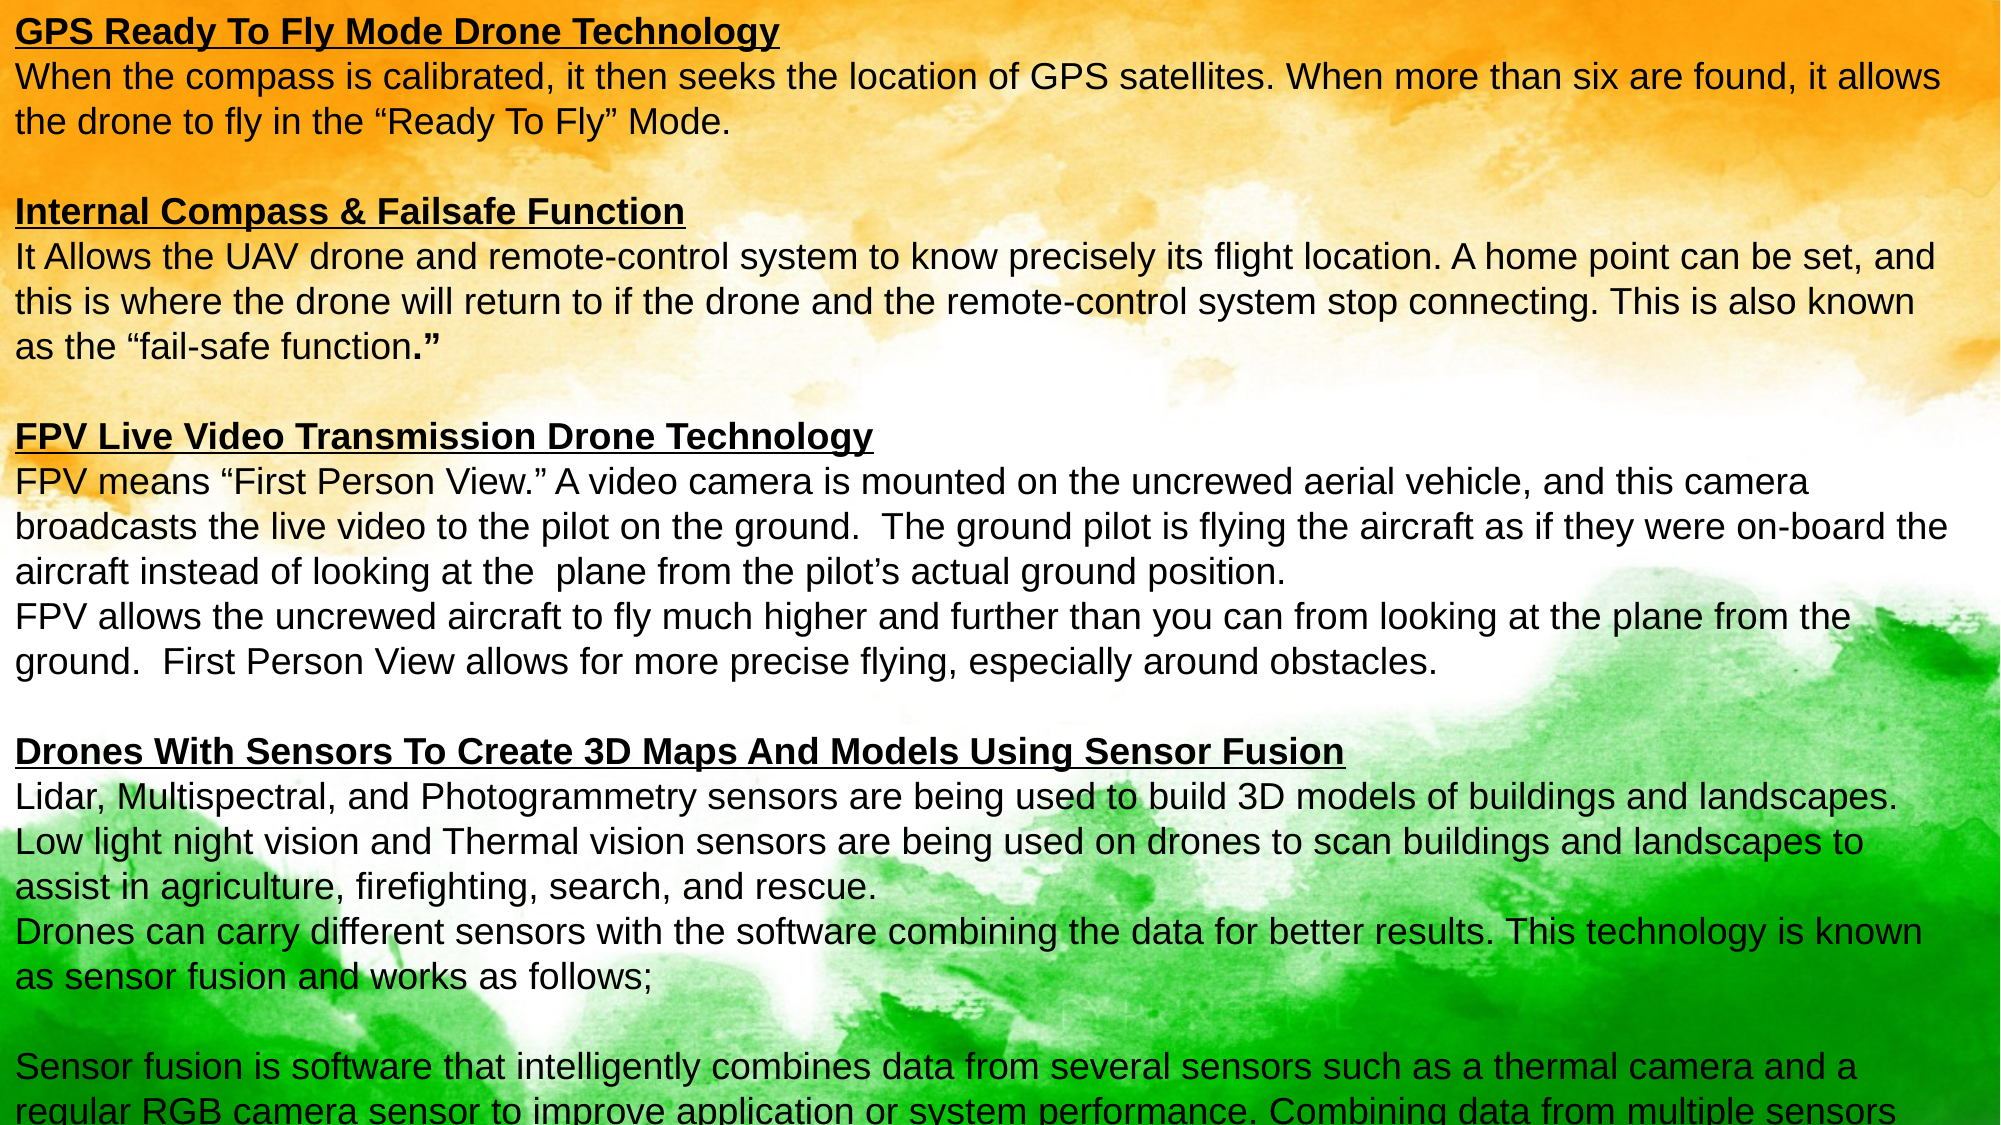

GPS Ready To Fly Mode Drone Technology
When the compass is calibrated, it then seeks the location of GPS satellites. When more than six are found, it allows the drone to fly in the “Ready To Fly” Mode.

Internal Compass & Failsafe Function
It Allows the UAV drone and remote-control system to know precisely its flight location. A home point can be set, and this is where the drone will return to if the drone and the remote-control system stop connecting. This is also known as the “fail-safe function.”

FPV Live Video Transmission Drone Technology
FPV means “First Person View.” A video camera is mounted on the uncrewed aerial vehicle, and this camera broadcasts the live video to the pilot on the ground.  The ground pilot is flying the aircraft as if they were on-board the aircraft instead of looking at the  plane from the pilot’s actual ground position.
FPV allows the uncrewed aircraft to fly much higher and further than you can from looking at the plane from the ground.  First Person View allows for more precise flying, especially around obstacles.

Drones With Sensors To Create 3D Maps And Models Using Sensor Fusion
Lidar, Multispectral, and Photogrammetry sensors are being used to build 3D models of buildings and landscapes.  Low light night vision and Thermal vision sensors are being used on drones to scan buildings and landscapes to assist in agriculture, firefighting, search, and rescue.
Drones can carry different sensors with the software combining the data for better results. This technology is known as sensor fusion and works as follows;

Sensor fusion is software that intelligently combines data from several sensors such as a thermal camera and a regular RGB camera sensor to improve application or system performance. Combining data from multiple sensors corrects the errors from individual sensors to calculate the accurate position and orientation information.